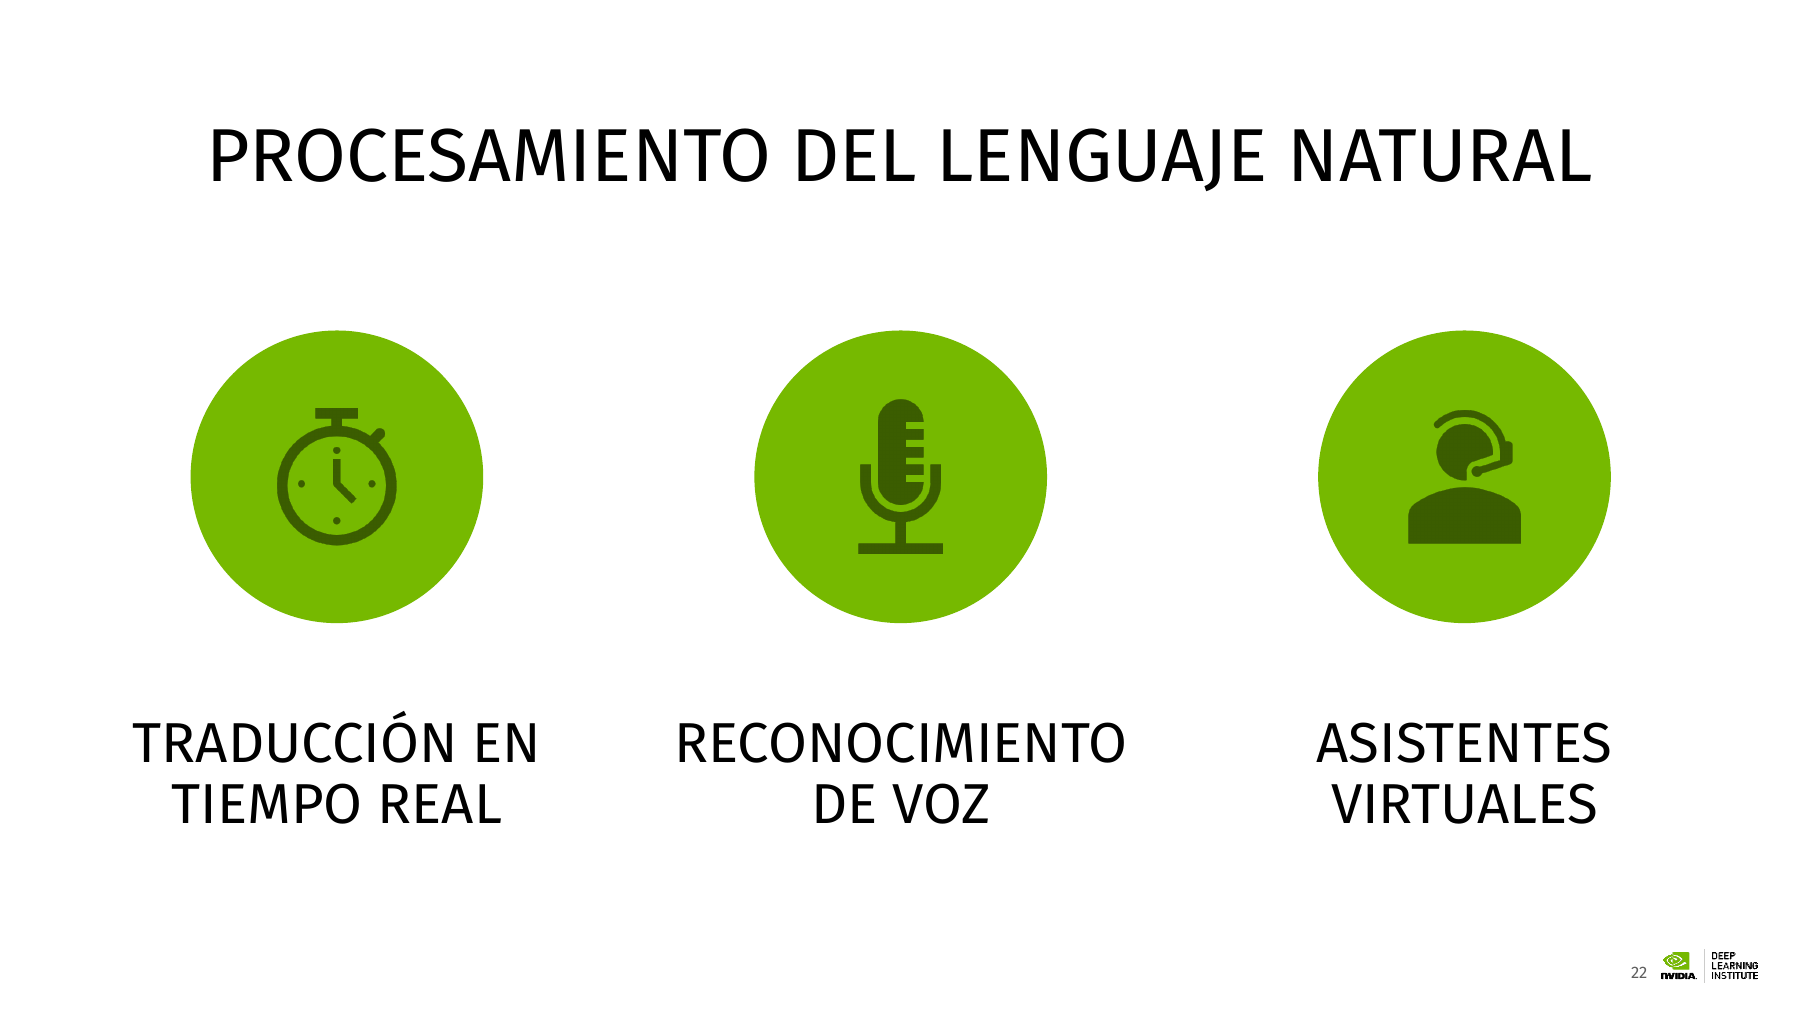

# Procesamiento del lenguaje natural
Traducción en tiempo real
Reconocimiento de voz
Asistentes virtuales